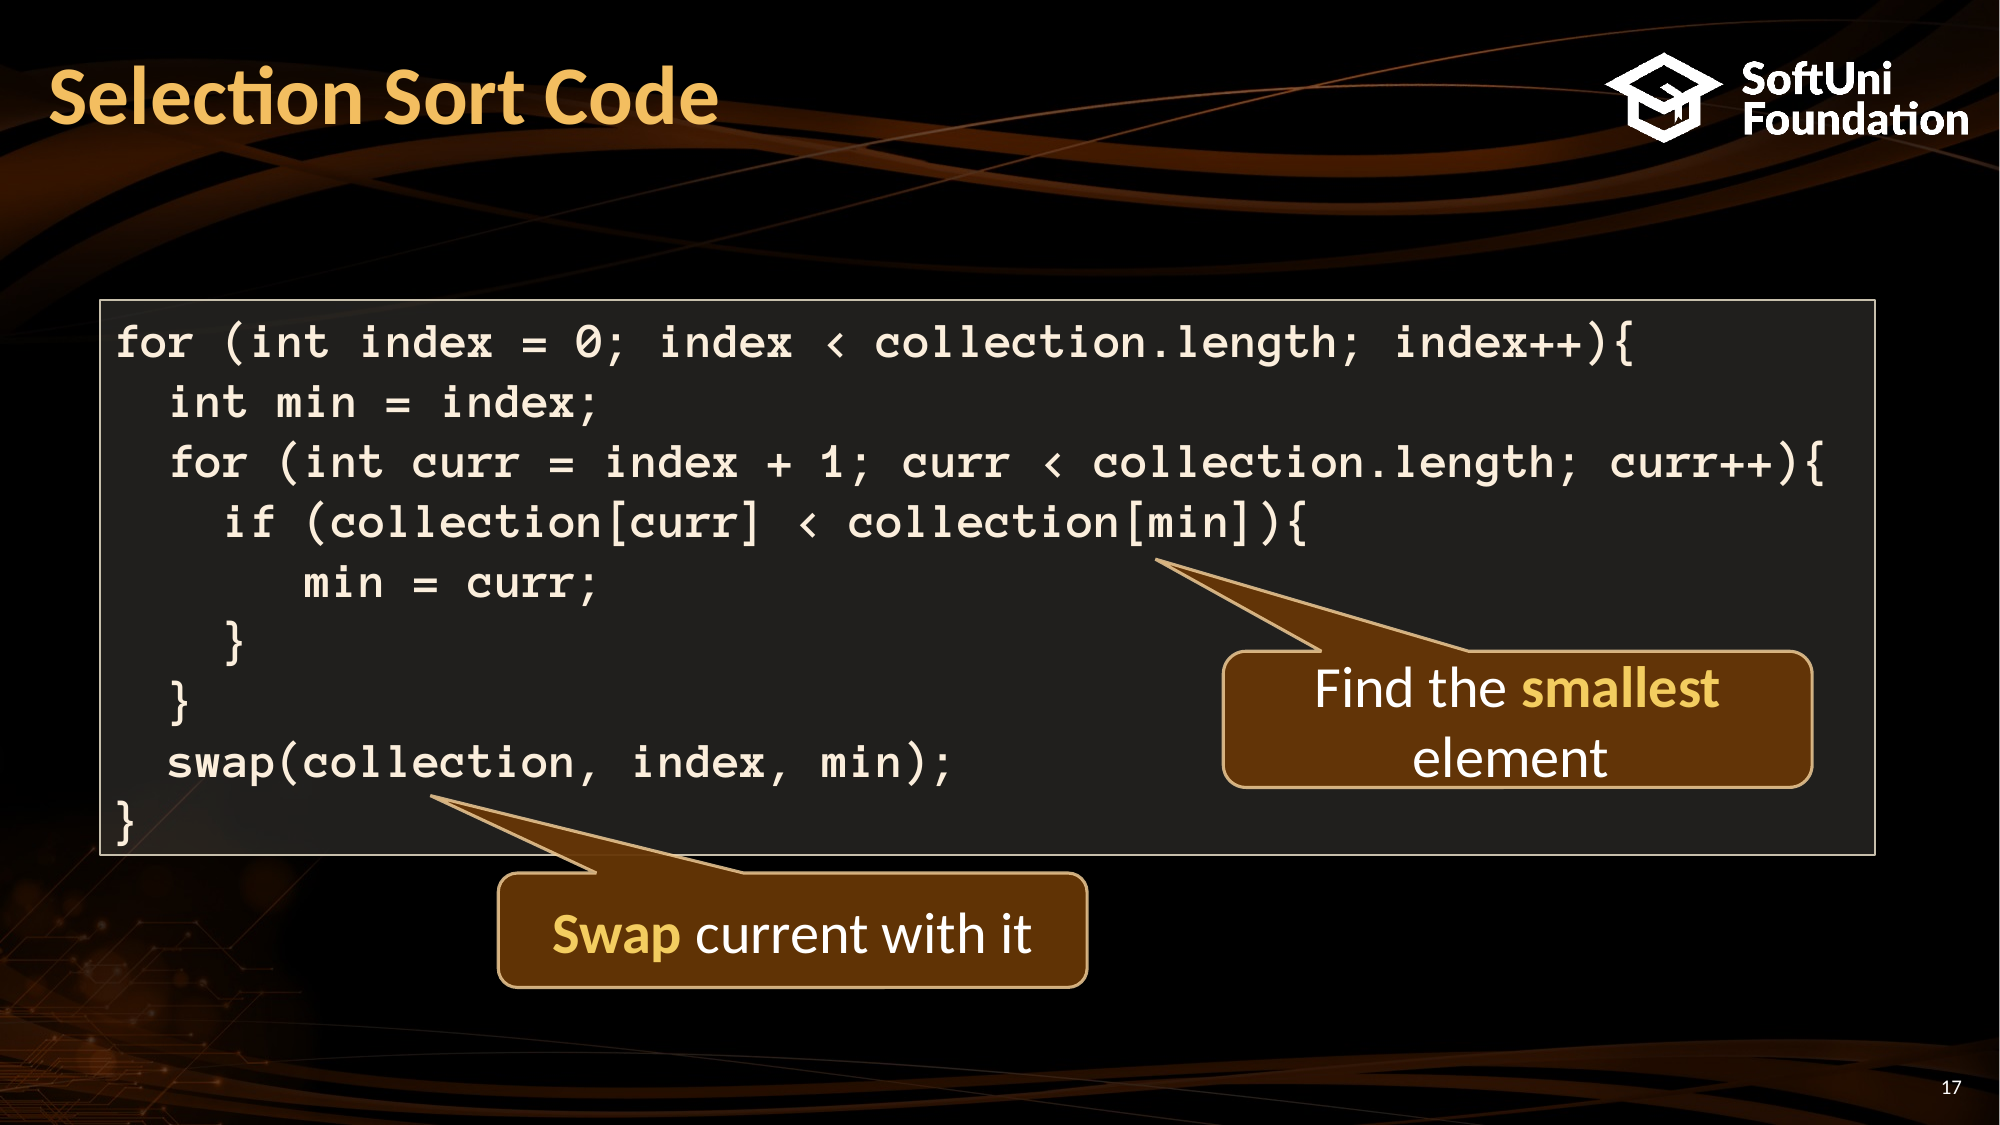

# Selection Sort Code
for (int index = 0; index < collection.length; index++){
  int min = index;
  for (int curr = index + 1; curr < collection.length; curr++){
    if (collection[curr] < collection[min]){
       min = curr;
    }
  }
  swap(collection, index, min);
}
Find the smallest element
Swap current with it
17